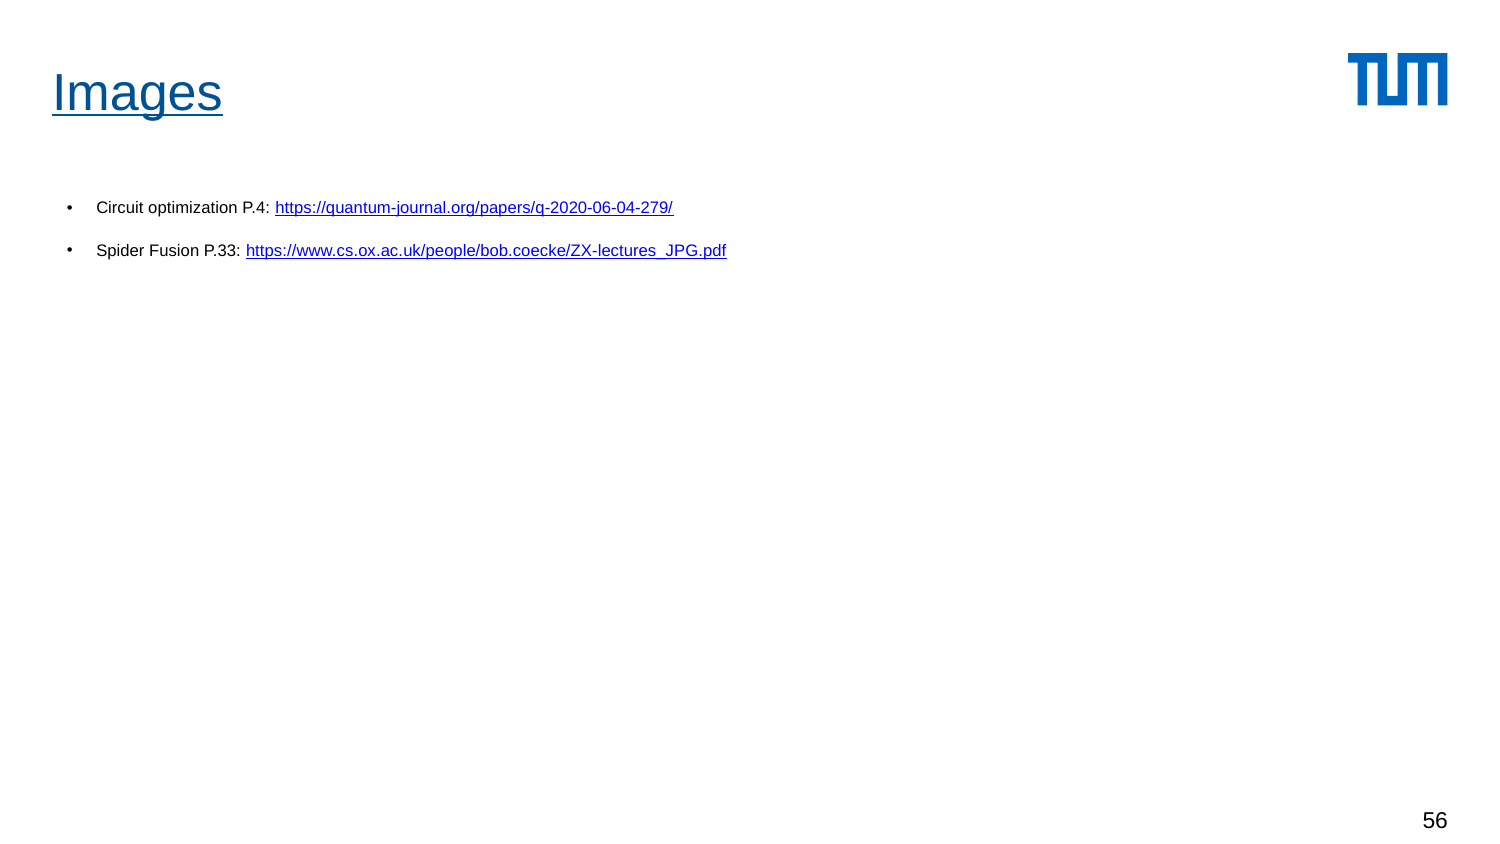

# Images
Circuit optimization P.4: https://quantum-journal.org/papers/q-2020-06-04-279/
Spider Fusion P.33: https://www.cs.ox.ac.uk/people/bob.coecke/ZX-lectures_JPG.pdf

56